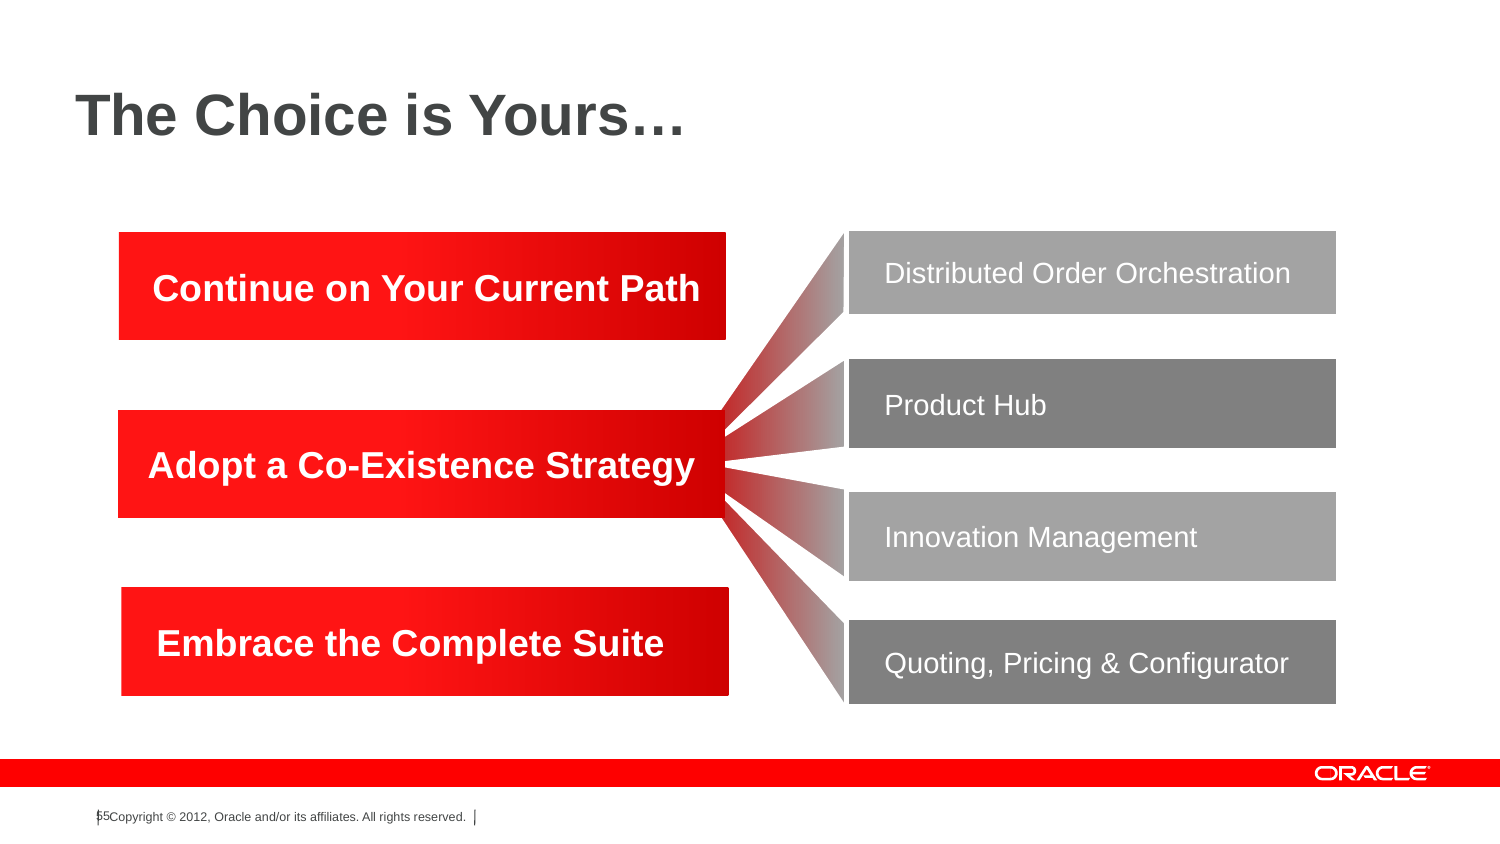

# The Choice is Yours…

Distributed Order Orchestration

Product Hub

Innovation Management

Quoting, Pricing & Configurator

Continue on Your Current Path

Adopt a Co-Existence Strategy

Embrace the Complete Suite